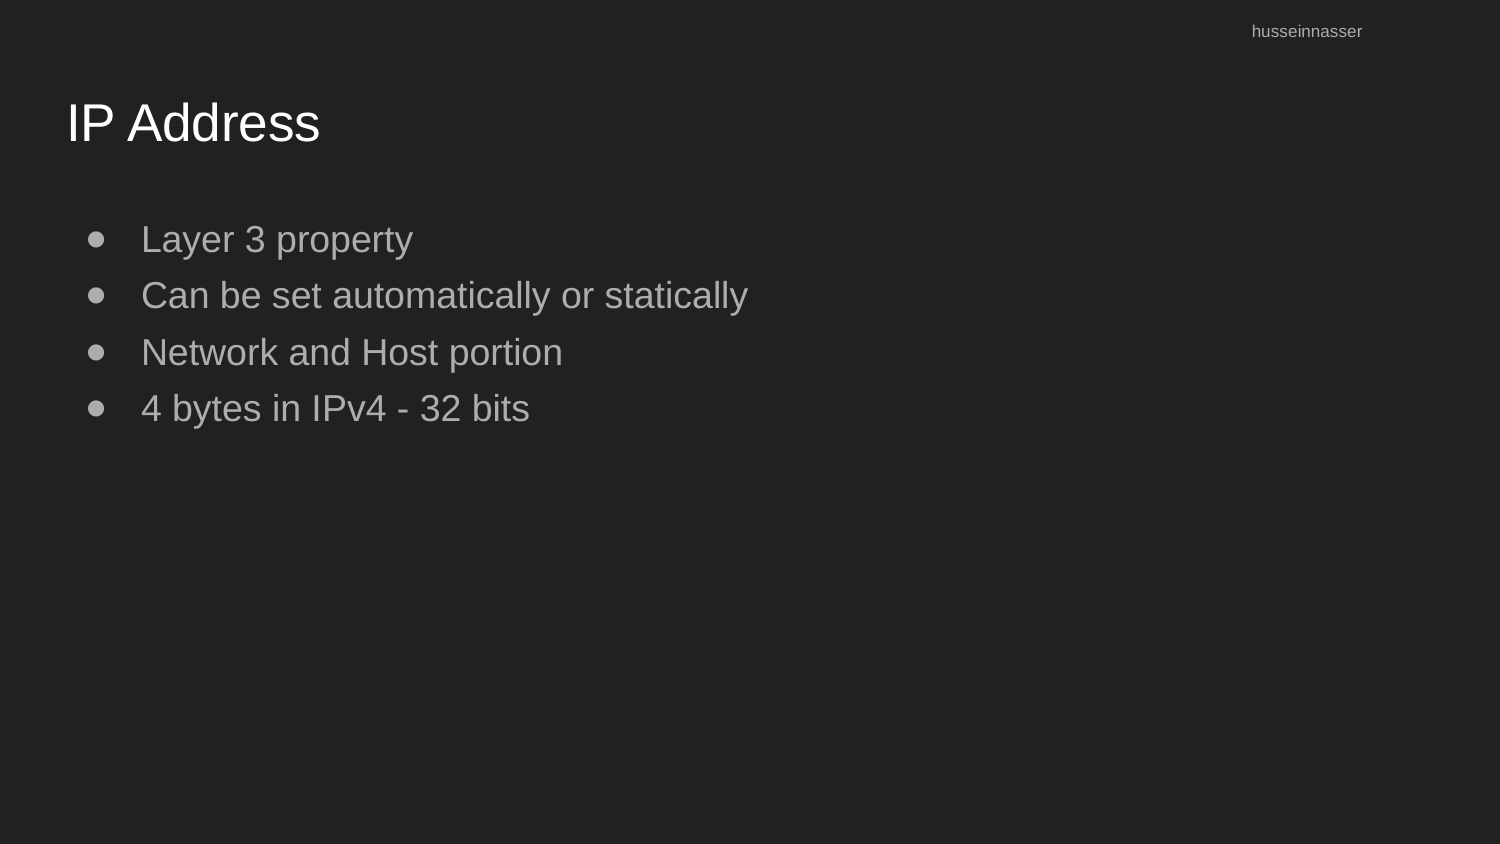

husseinnasser
# IP Address
Layer 3 property
Can be set automatically or statically
Network and Host portion
4 bytes in IPv4 - 32 bits